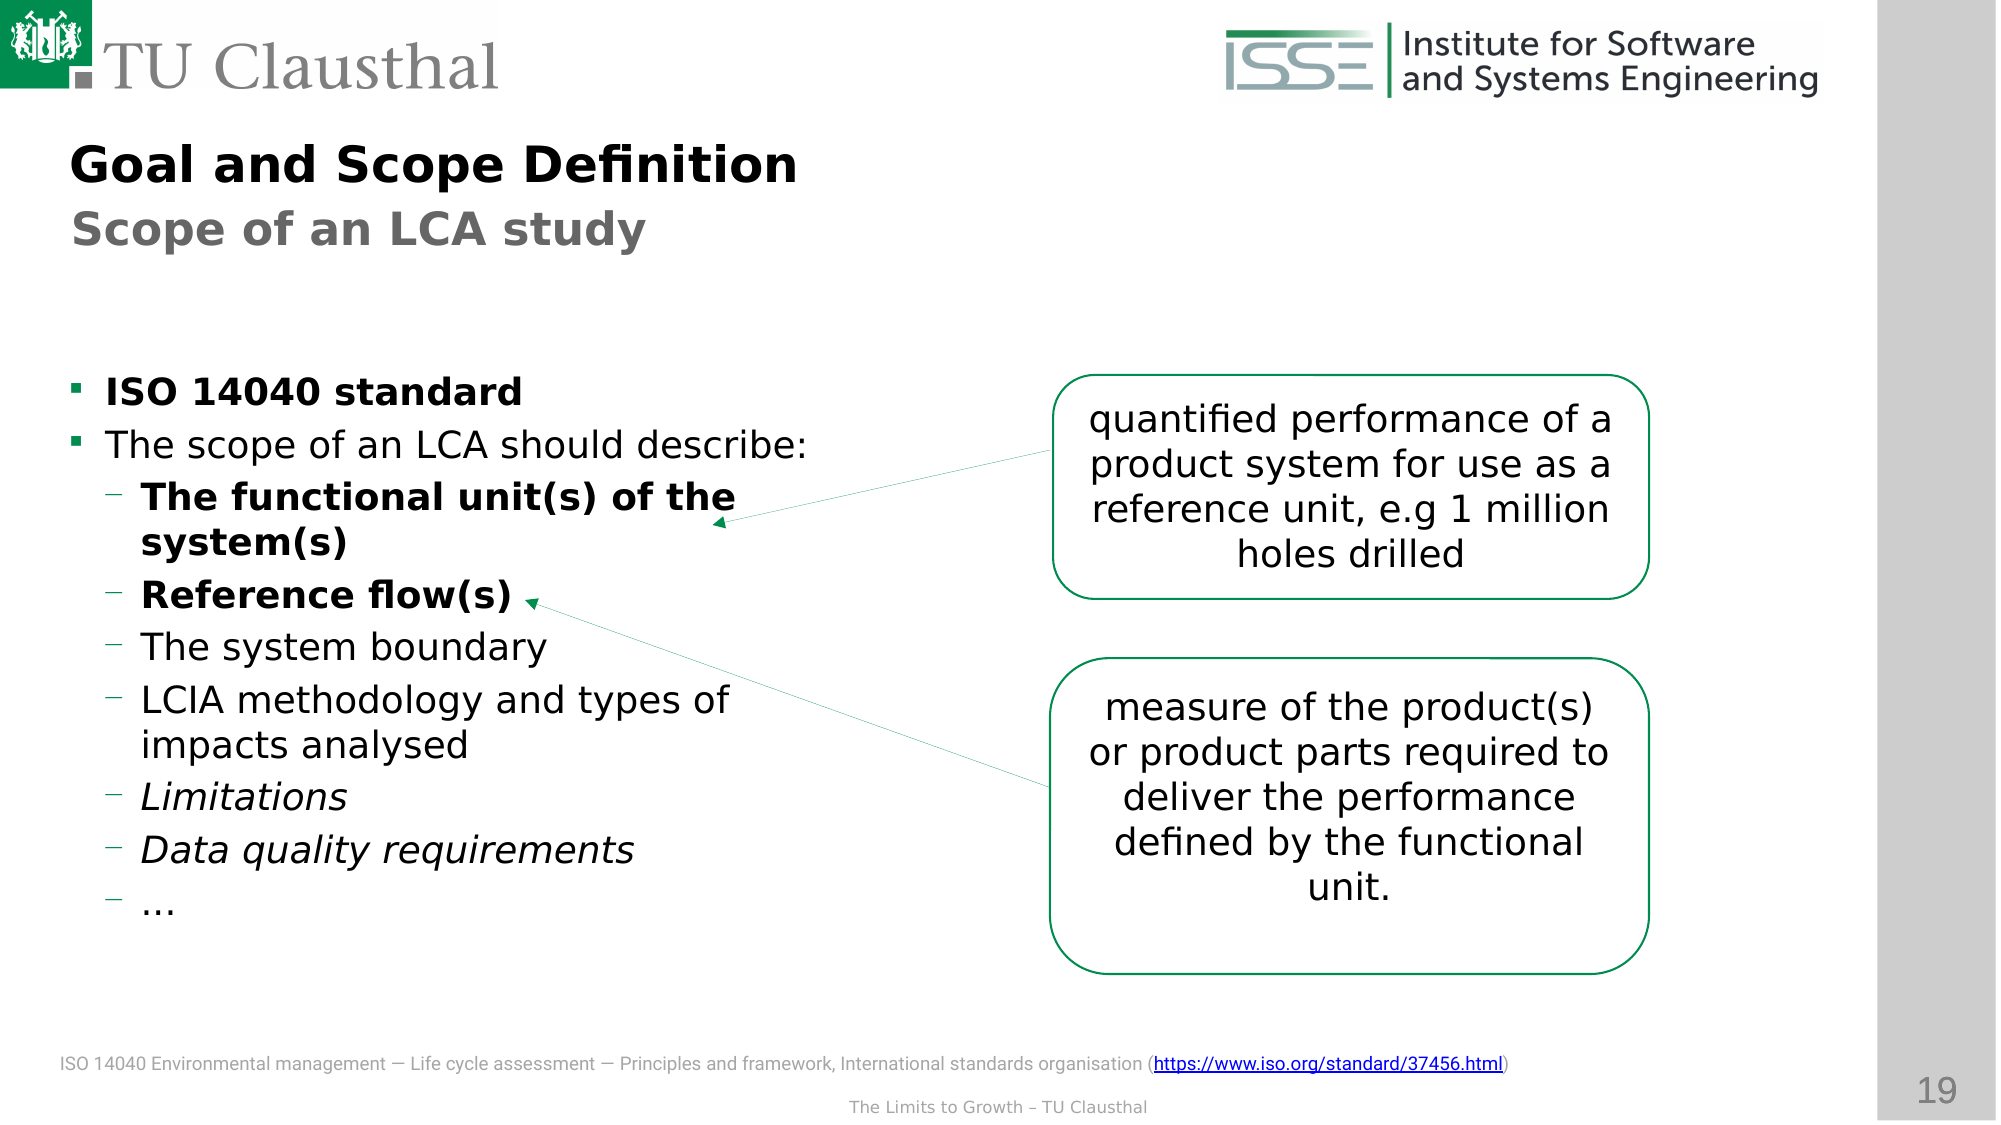

Goal and Scope Definition
Scope of an LCA study

ISO 14040 standard
The scope of an LCA should describe:
The functional unit(s) of the system(s)
Reference flow(s)
The system boundary
LCIA methodology and types of impacts analysed
Limitations
Data quality requirements
...
quantified performance of a product system for use as a reference unit, e.g 1 million holes drilled

measure of the product(s) or product parts required to deliver the performance defined by the functional unit.
ISO 14040 Environmental management — Life cycle assessment — Principles and framework, International standards organisation (https://www.iso.org/standard/37456.html)